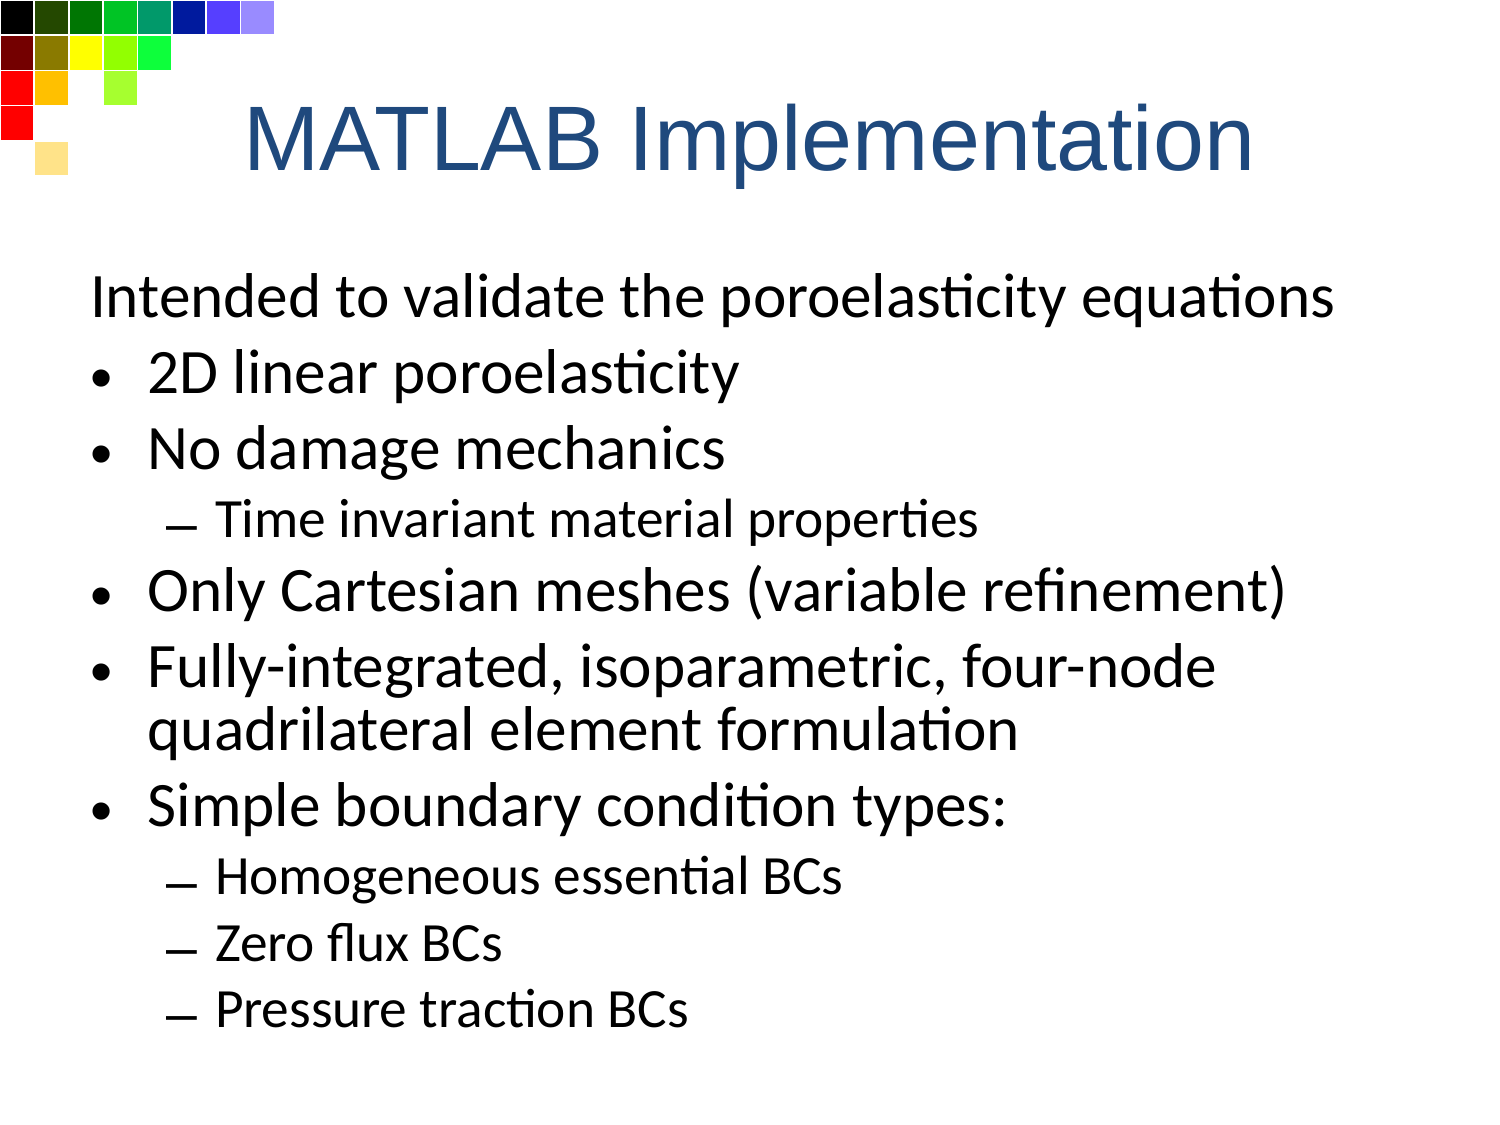

|  |  |  |  |  |  |  |  |
| --- | --- | --- | --- | --- | --- | --- | --- |
|  |  |  |  |  |  |  |  |
|  |  |  |  |  |  |  |  |
|  |  |  |  |  |  |  |  |
|  |  |  |  |  |  |  |  |
# MATLAB Implementation
Intended to validate the poroelasticity equations
2D linear poroelasticity
No damage mechanics
Time invariant material properties
Only Cartesian meshes (variable refinement)
Fully-integrated, isoparametric, four-node quadrilateral element formulation
Simple boundary condition types:
Homogeneous essential BCs
Zero flux BCs
Pressure traction BCs